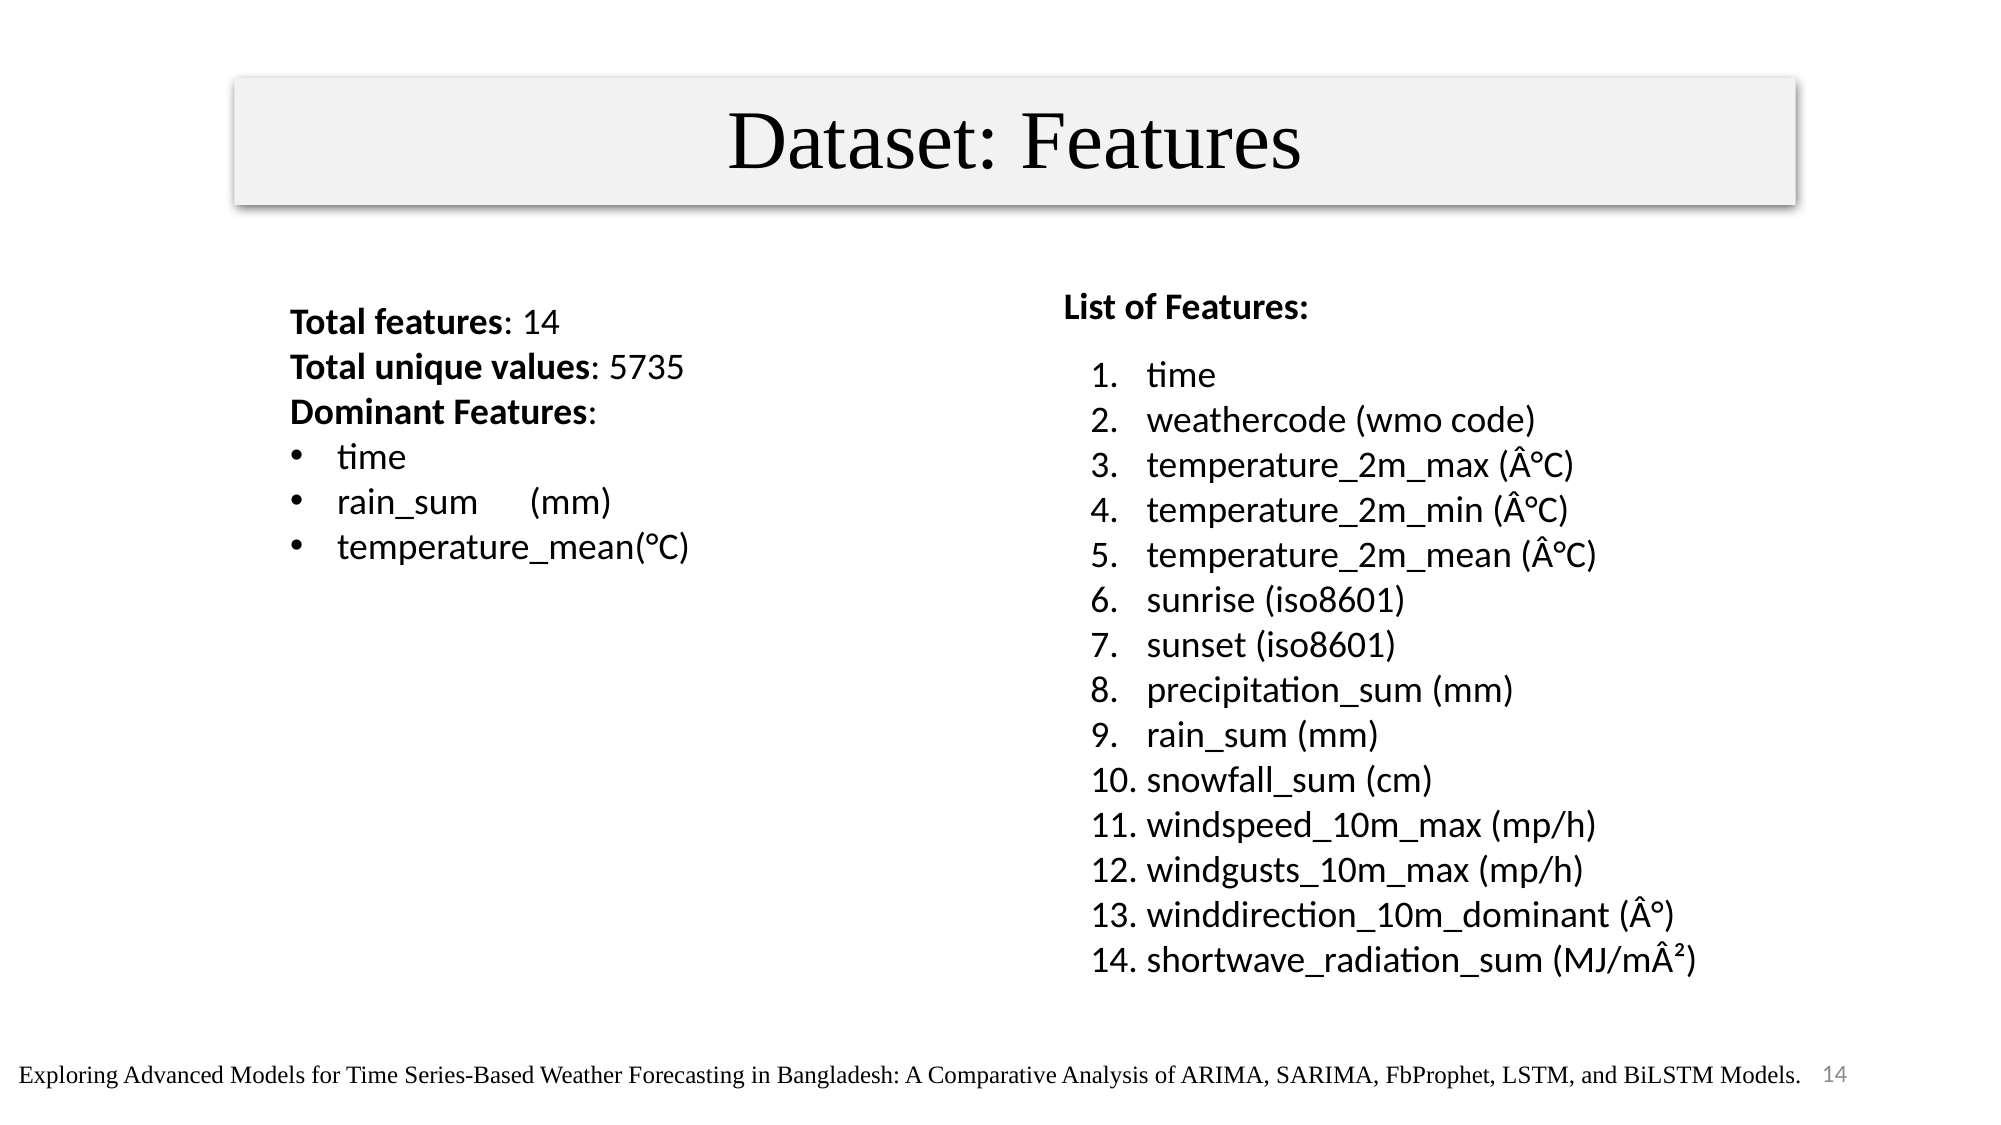

# Dataset: Features
List of Features:
Total features: 14
Total unique values: 5735
Dominant Features:
time
rain_sum      (mm)
temperature_mean(°C)
time
weathercode (wmo code)
temperature_2m_max (Â°C)
temperature_2m_min (Â°C)
temperature_2m_mean (Â°C)
sunrise (iso8601)
sunset (iso8601)
precipitation_sum (mm)
rain_sum (mm)
snowfall_sum (cm)
windspeed_10m_max (mp/h)
windgusts_10m_max (mp/h)
winddirection_10m_dominant (Â°)
shortwave_radiation_sum (MJ/mÂ²)
14
Exploring Advanced Models for Time Series-Based Weather Forecasting in Bangladesh: A Comparative Analysis of ARIMA, SARIMA, FbProphet, LSTM, and BiLSTM Models.